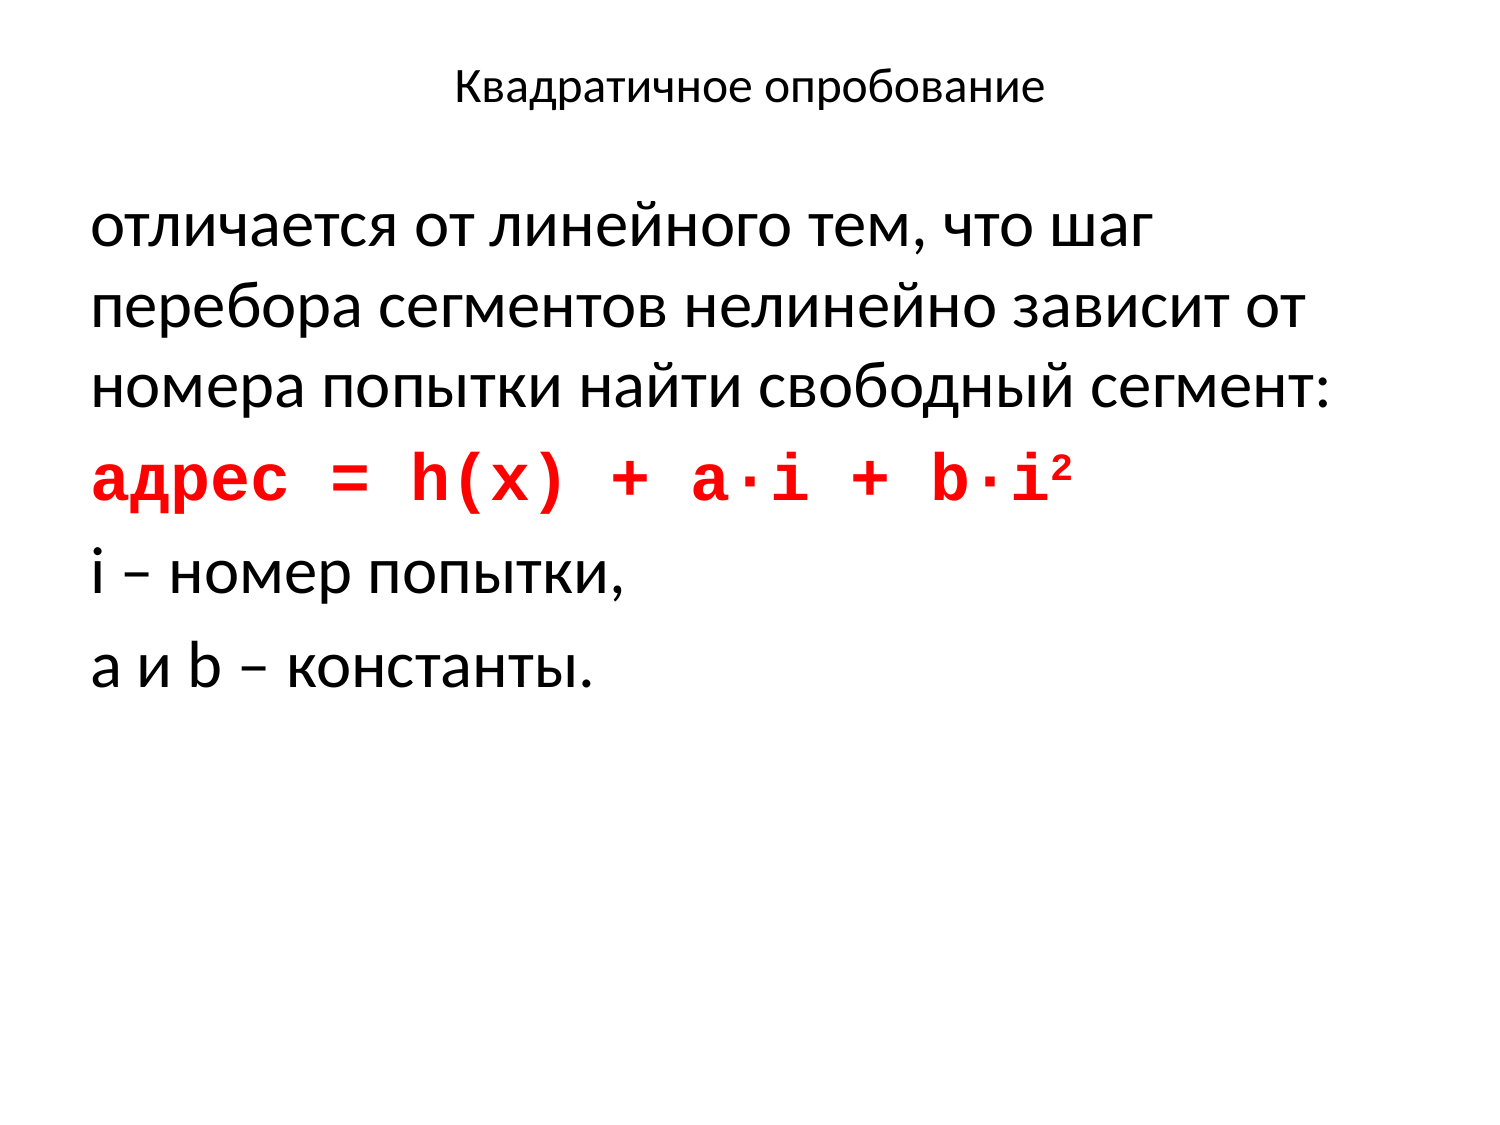

# Квадратичное опробование
отличается от линейного тем, что шаг перебора сегментов нелинейно зависит от номера попытки найти свободный сегмент:
адрес = h(x) + a∙i + b∙i2
i – номер попытки,
a и b – константы.